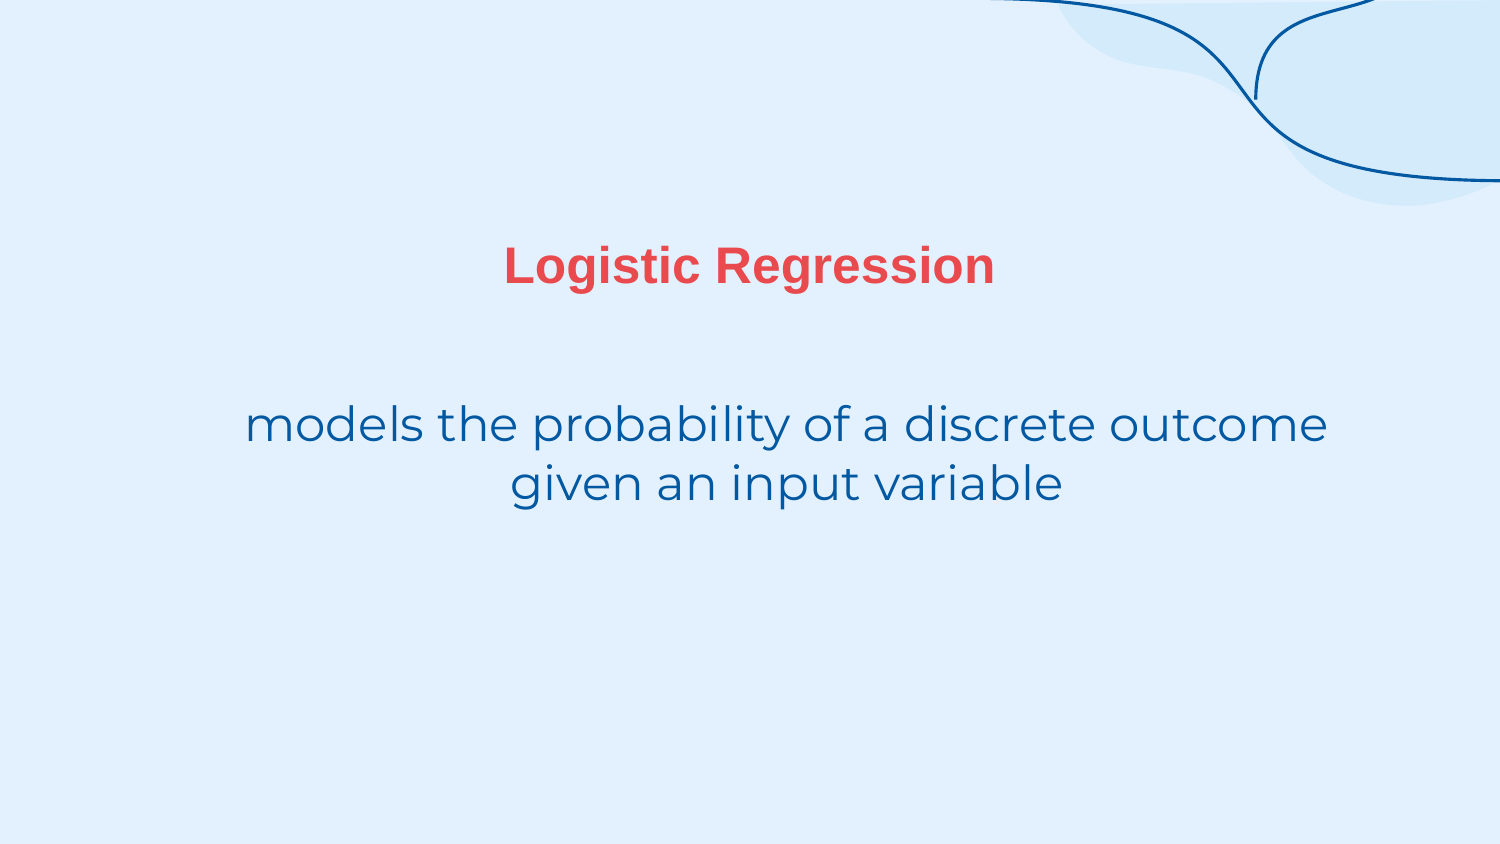

# Logistic Regression

models the probability of a discrete outcome given an input variable